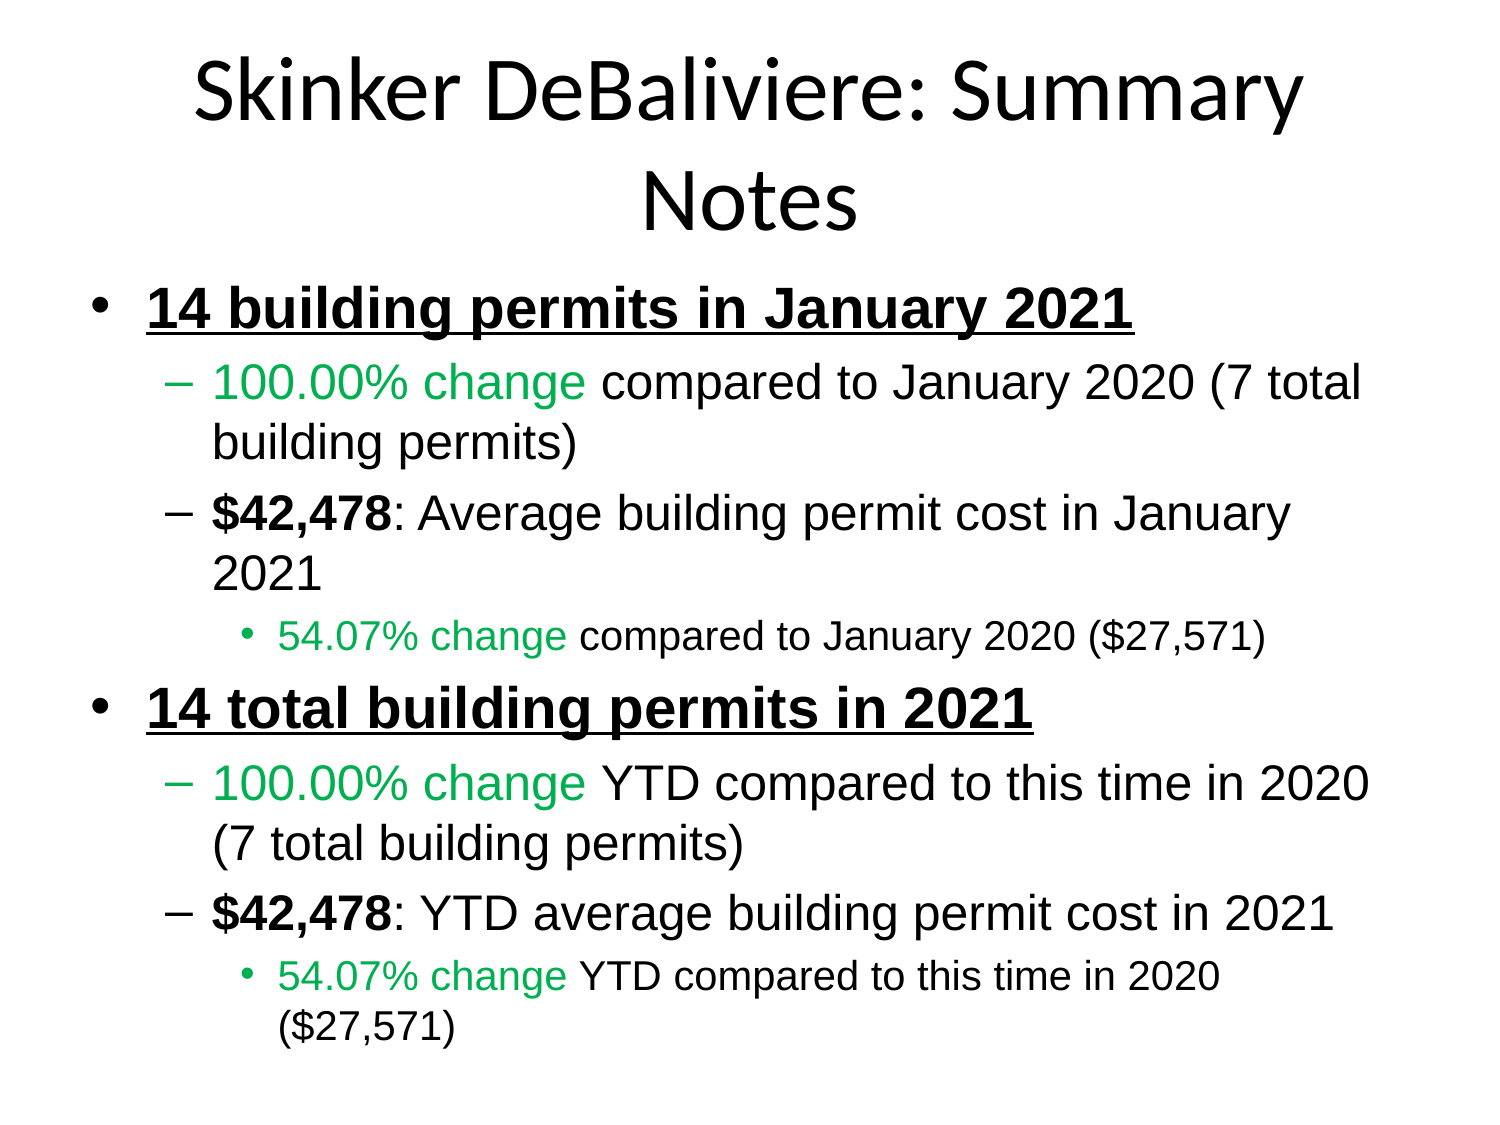

# Skinker DeBaliviere: Summary Notes
14 building permits in January 2021
100.00% change compared to January 2020 (7 total building permits)
$42,478: Average building permit cost in January 2021
54.07% change compared to January 2020 ($27,571)
14 total building permits in 2021
100.00% change YTD compared to this time in 2020 (7 total building permits)
$42,478: YTD average building permit cost in 2021
54.07% change YTD compared to this time in 2020 ($27,571)